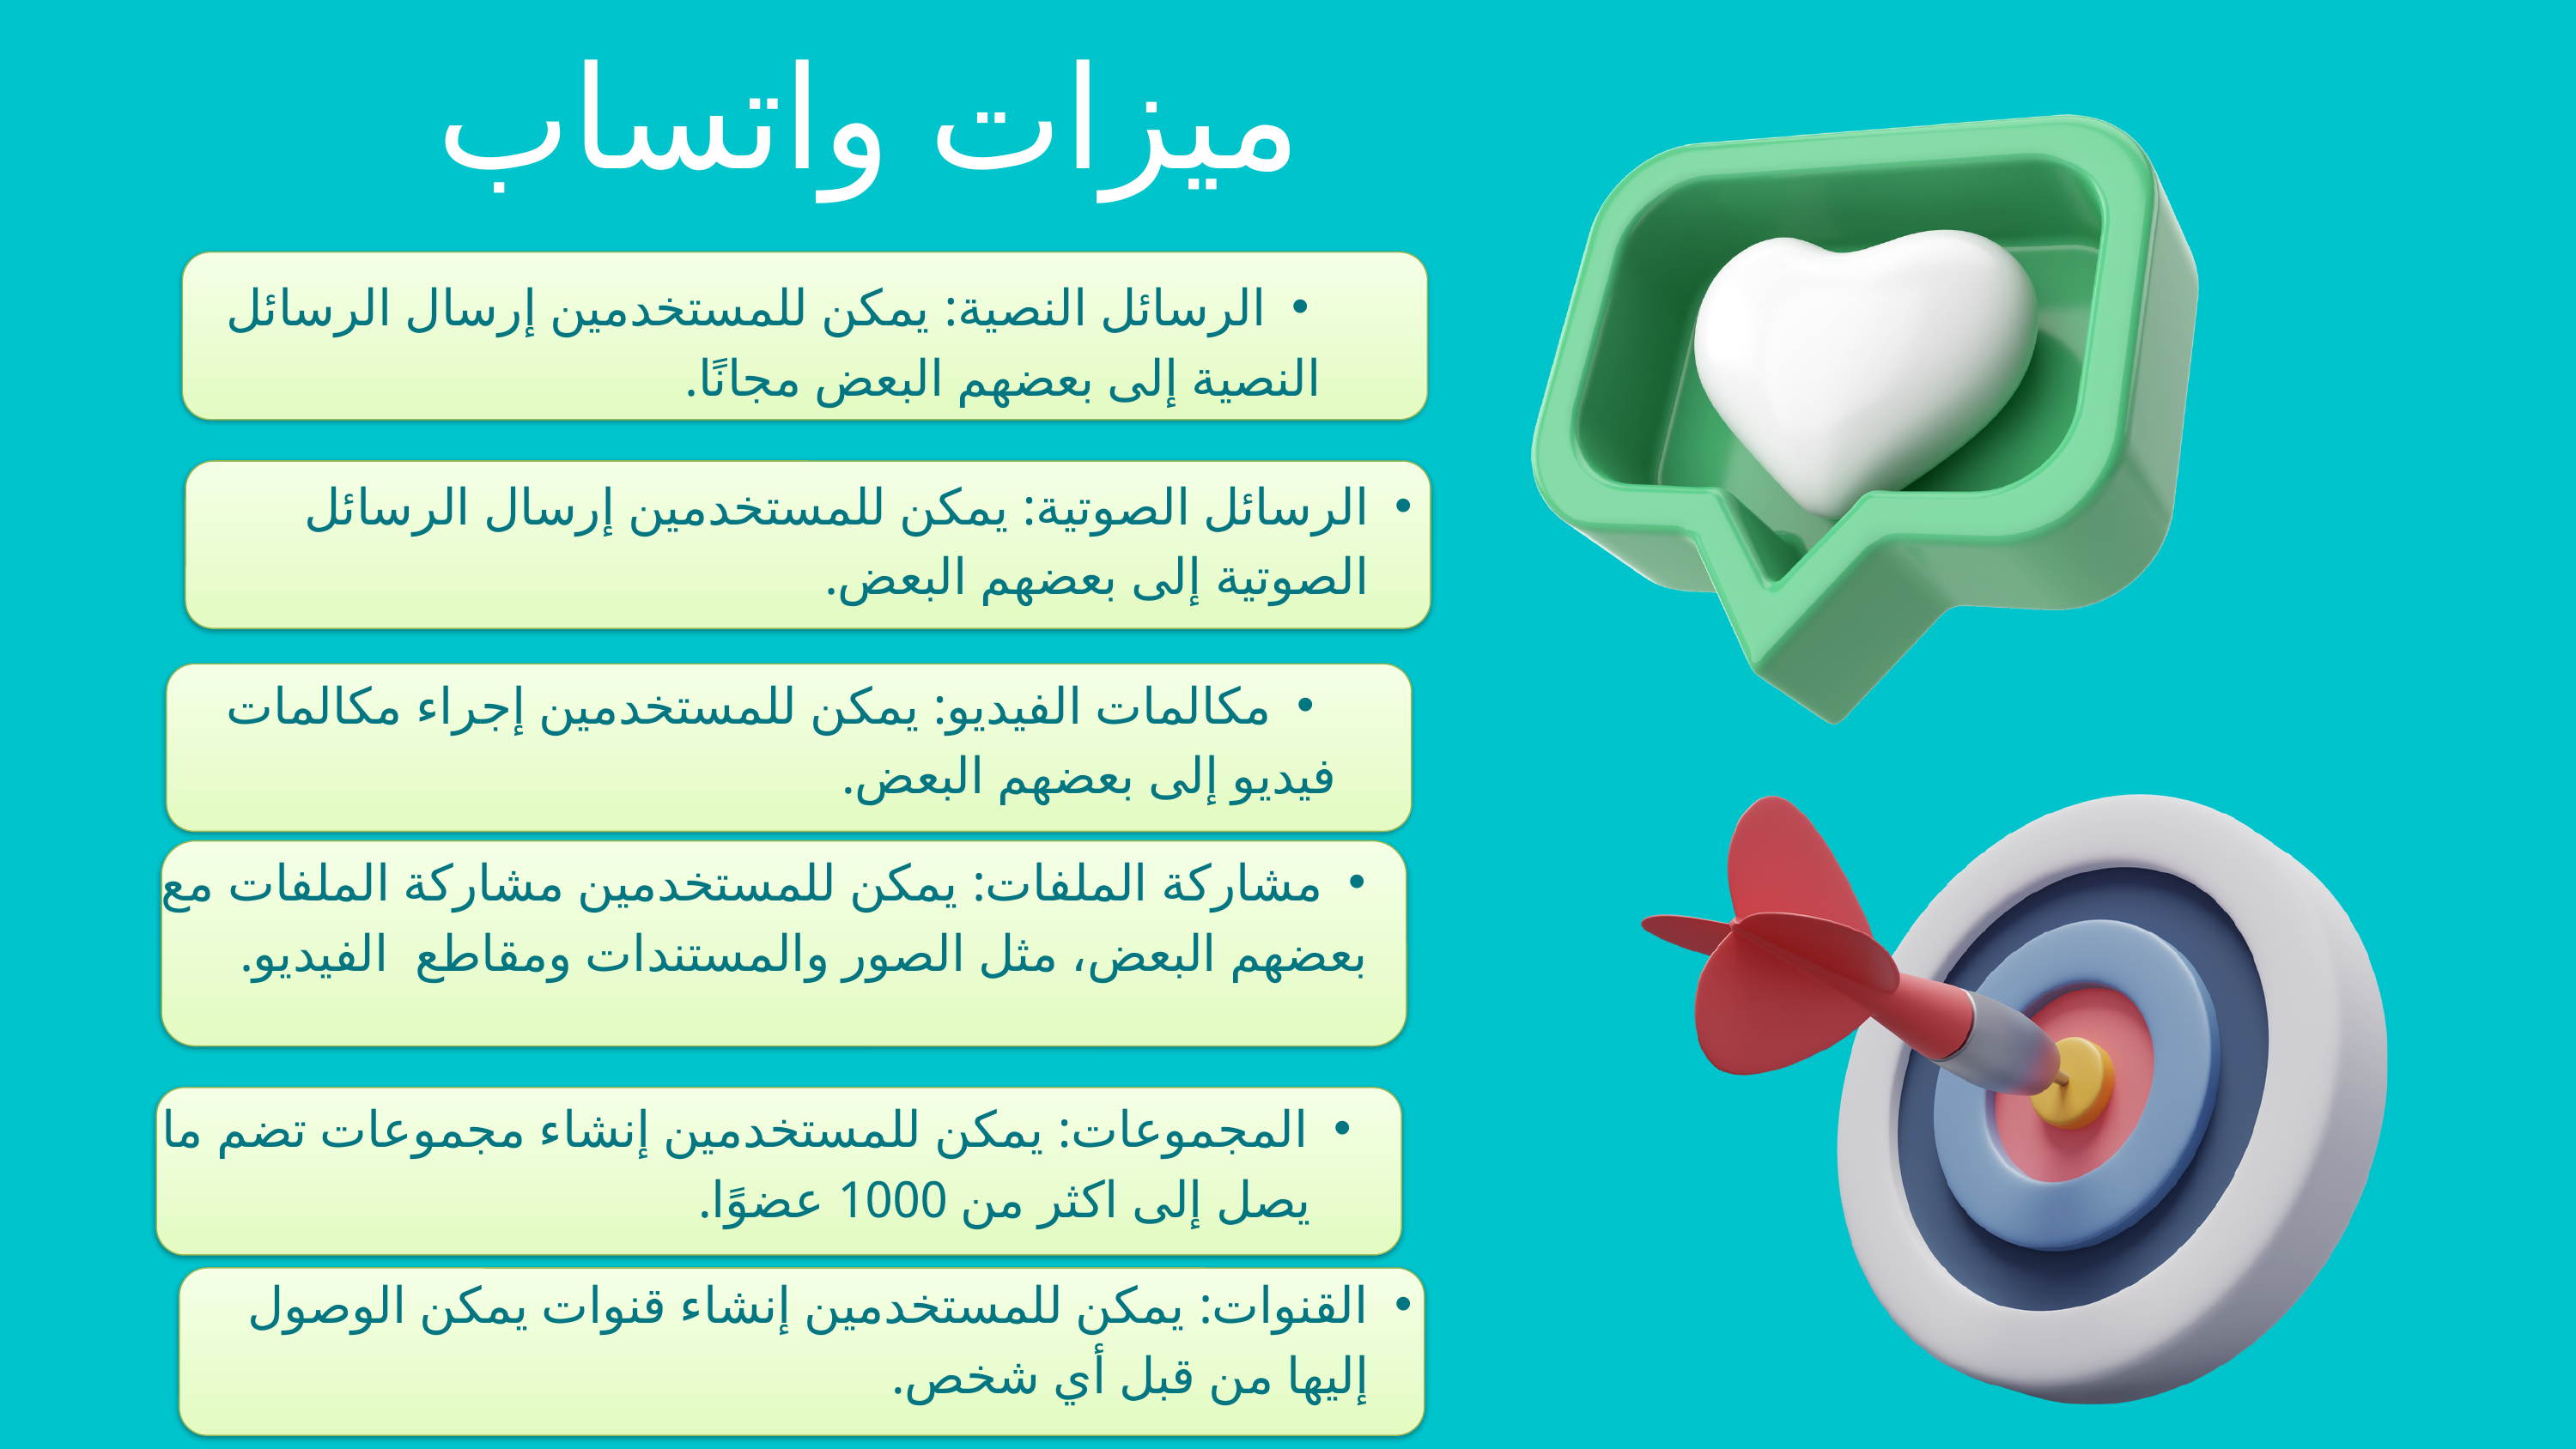

ميزات واتساب

الرسائل النصية: يمكن للمستخدمين إرسال الرسائل النصية إلى بعضهم البعض مجانًا.

الرسائل الصوتية: يمكن للمستخدمين إرسال الرسائل الصوتية إلى بعضهم البعض.

مكالمات الفيديو: يمكن للمستخدمين إجراء مكالمات فيديو إلى بعضهم البعض.

مشاركة الملفات: يمكن للمستخدمين مشاركة الملفات مع بعضهم البعض، مثل الصور والمستندات ومقاطع  الفيديو.

المجموعات: يمكن للمستخدمين إنشاء مجموعات تضم ما يصل إلى اكثر من 1000 عضوًا.

القنوات: يمكن للمستخدمين إنشاء قنوات يمكن الوصول إليها من قبل أي شخص.